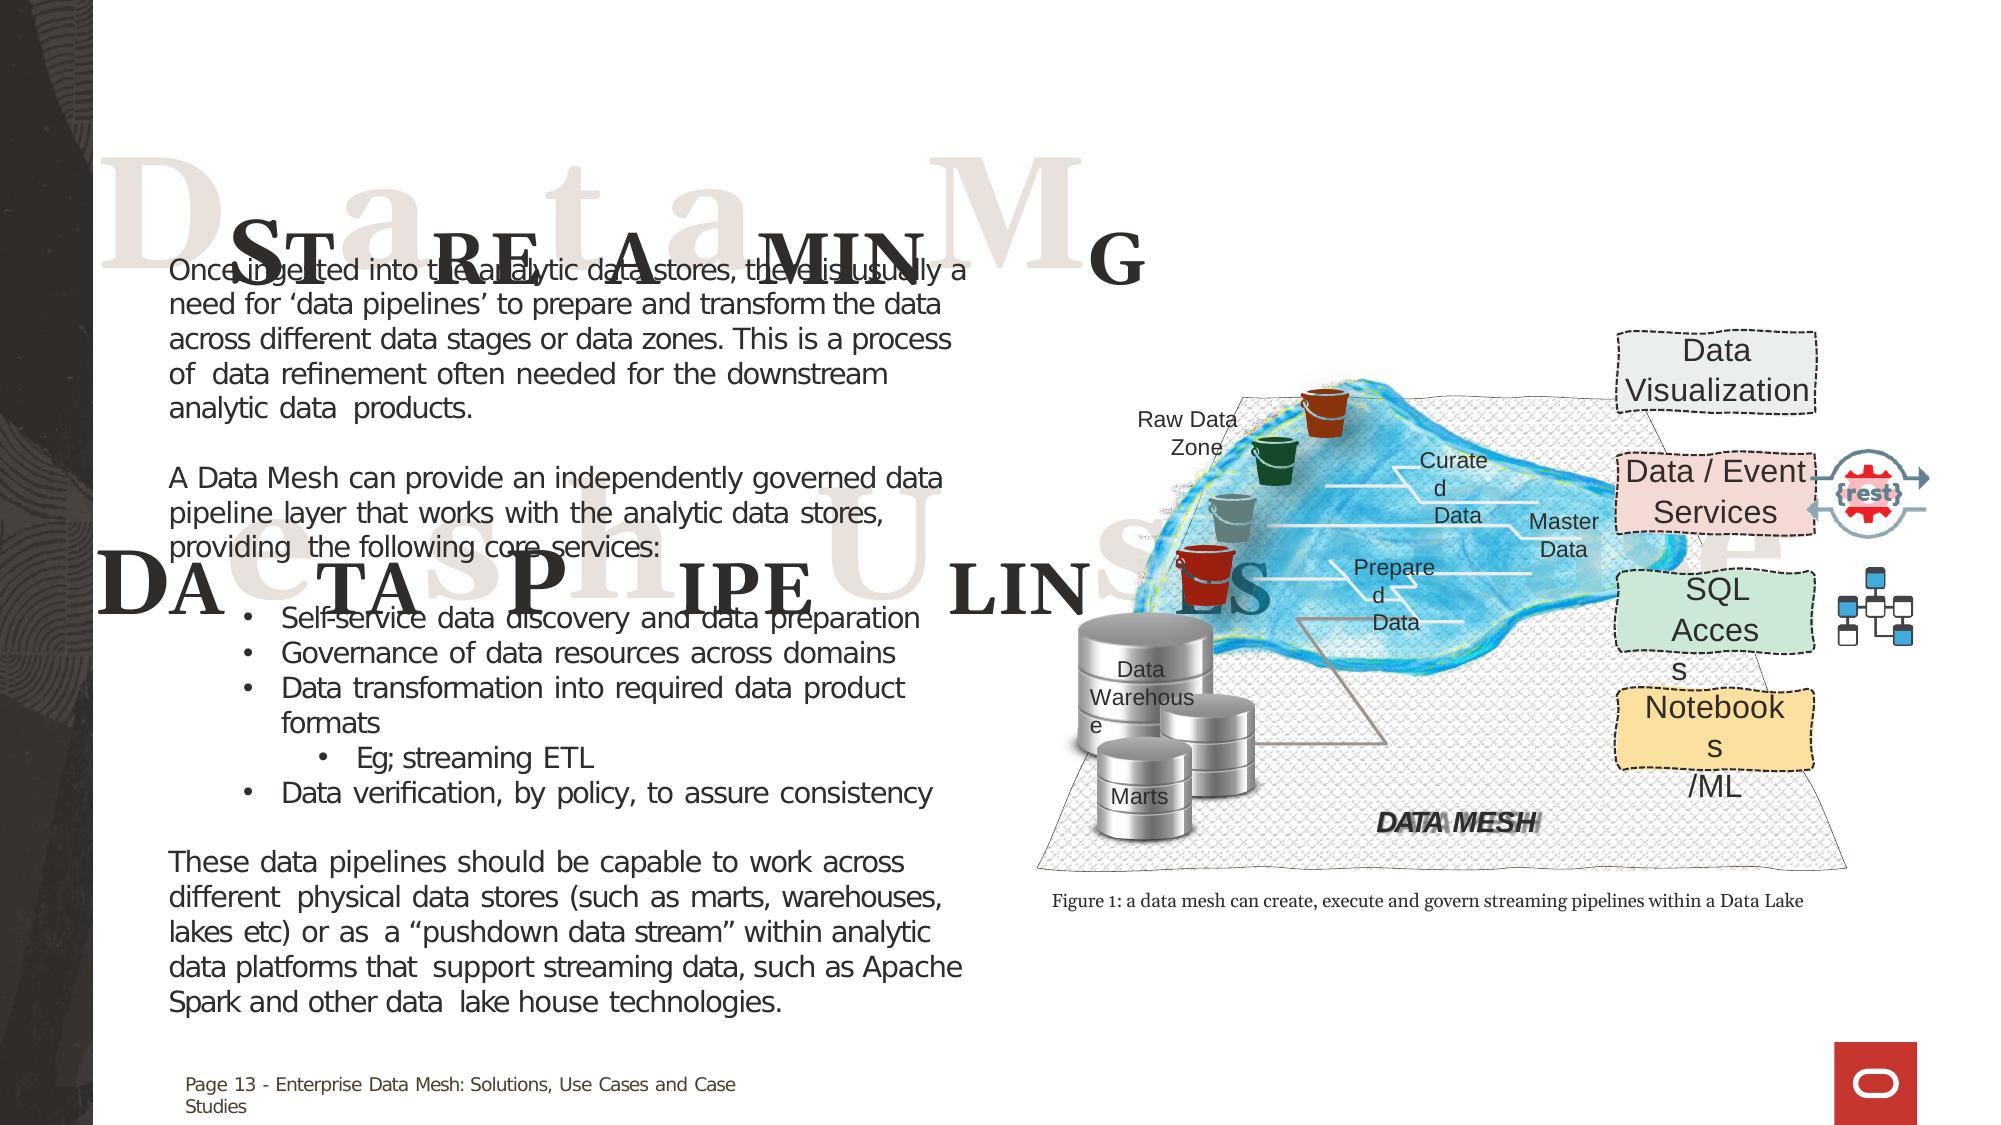

# DSTaREtAaMINMG DAeTAsPhIPEULINsESe Case
Once ingested into the analytic data stores, there is usually a  need for ‘data pipelines’ to prepare and transform the data  across different data stages or data zones. This is a process of  data refinement often needed for the downstream analytic data  products.

A Data Mesh can provide an independently governed data  pipeline layer that works with the analytic data stores, providing  the following core services:

Self-service data discovery and data preparation
Governance of data resources across domains
Data transformation into required data product formats
Eg; streaming ETL
Data verification, by policy, to assure consistency

These data pipelines should be capable to work across different  physical data stores (such as marts, warehouses, lakes etc) or as  a “pushdown data stream” within analytic data platforms that  support streaming data, such as Apache Spark and other data  lake house technologies.
Data
Visualization

Raw Data  Zone

Curated  Data
Data / Event
Services

Master
Data

Prepared  Data

SQL
Access

Data  Warehouse
Notebooks
/ML

Marts

DATA MESH
Figure 1: a data mesh can create, execute and govern streaming pipelines within a Data Lake
Page 13 - Enterprise Data Mesh: Solutions, Use Cases and Case Studies